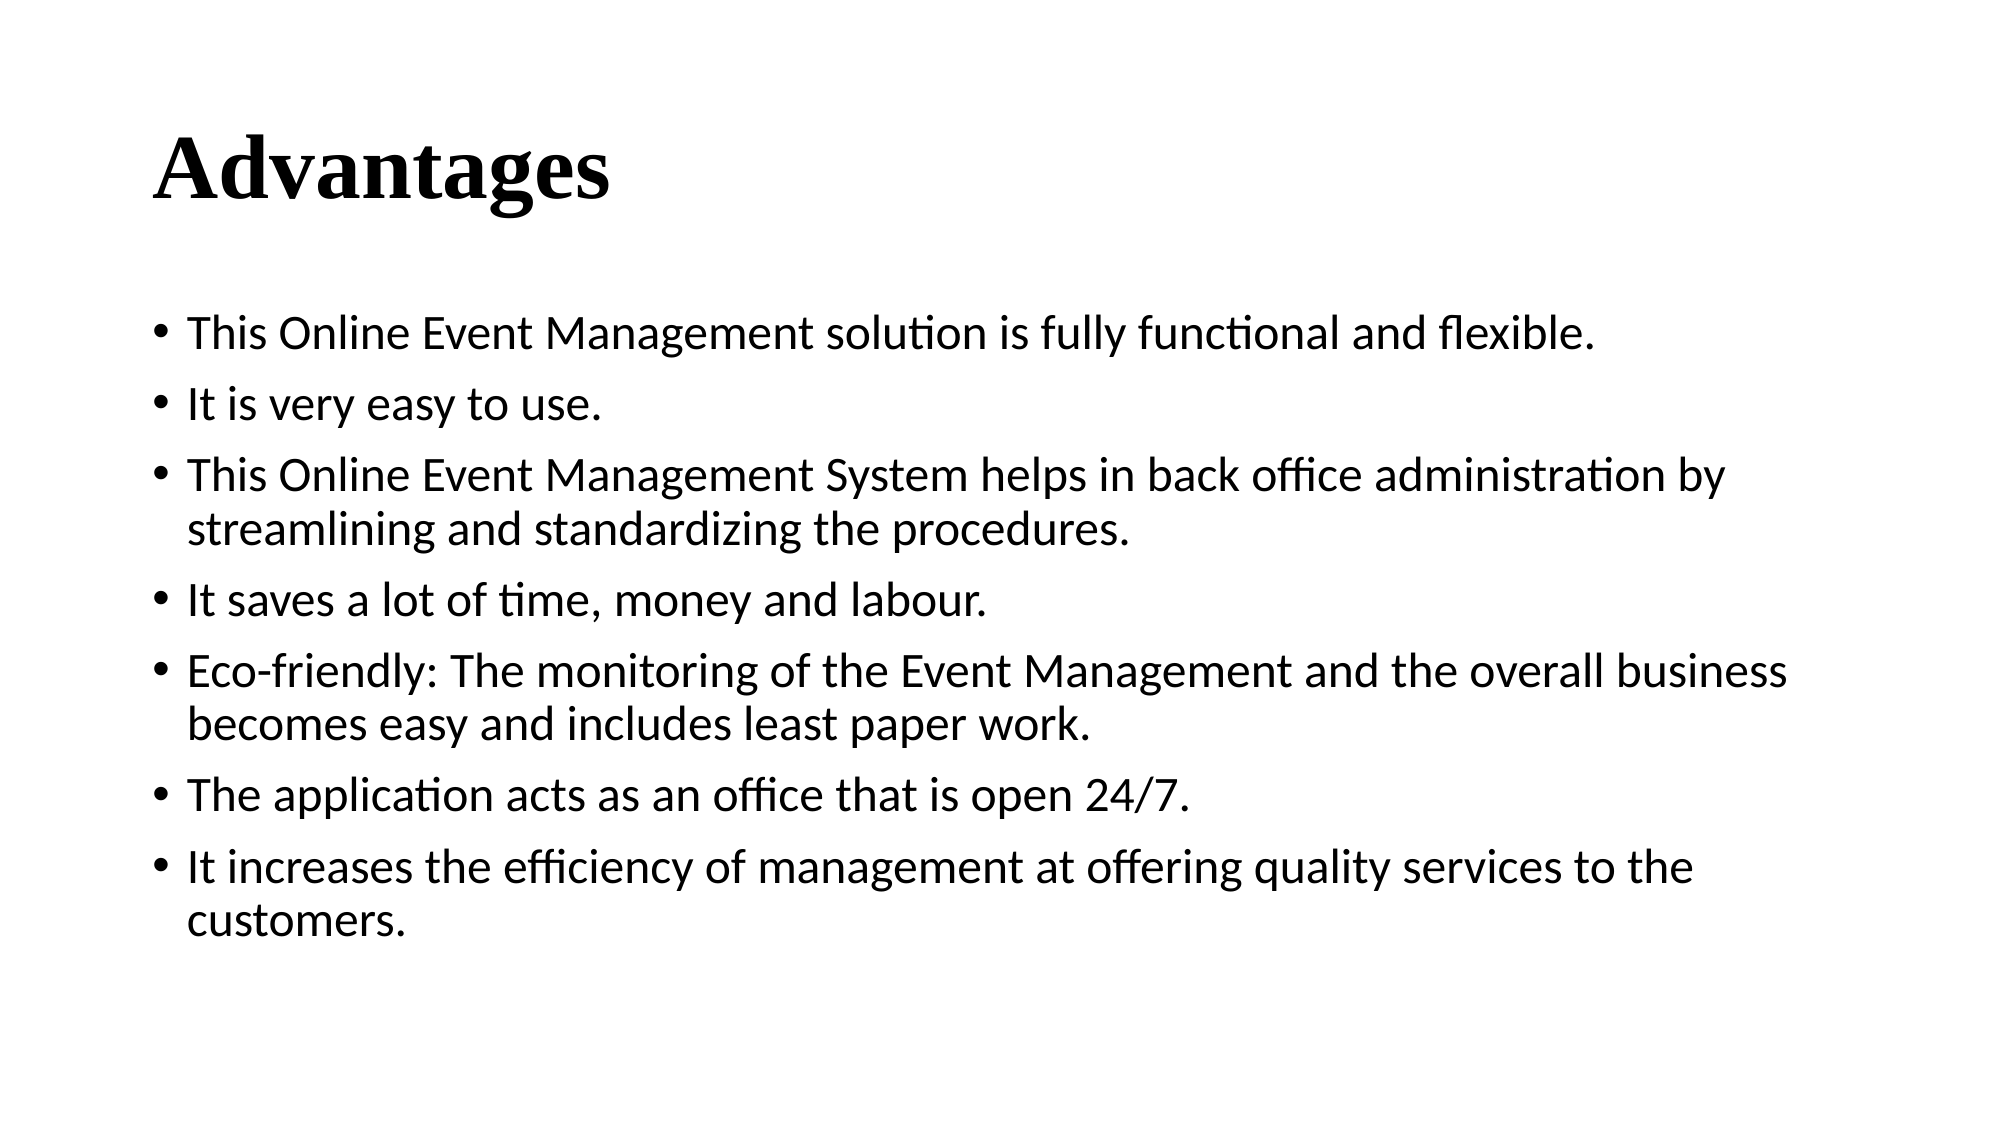

# Advantages
This Online Event Management solution is fully functional and flexible.
It is very easy to use.
This Online Event Management System helps in back office administration by streamlining and standardizing the procedures.
It saves a lot of time, money and labour.
Eco-friendly: The monitoring of the Event Management and the overall business becomes easy and includes least paper work.
The application acts as an office that is open 24/7.
It increases the efficiency of management at offering quality services to the customers.